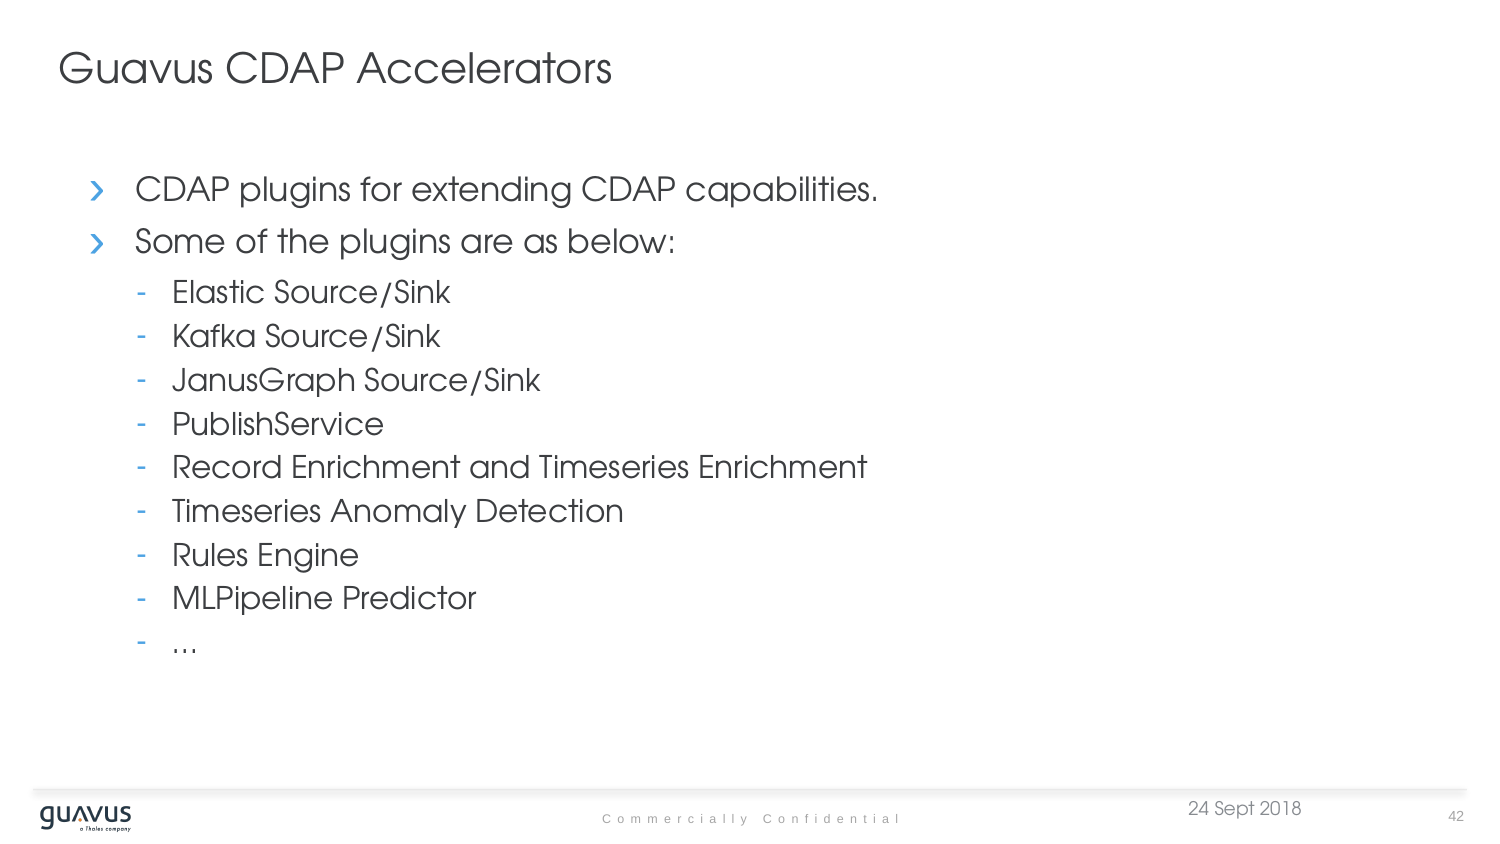

# Guavus CDAP Accelerators
CDAP plugins for extending CDAP capabilities.
Some of the plugins are as below:
Elastic Source/Sink
Kafka Source/Sink
JanusGraph Source/Sink
PublishService
Record Enrichment and Timeseries Enrichment
Timeseries Anomaly Detection
Rules Engine
MLPipeline Predictor
…